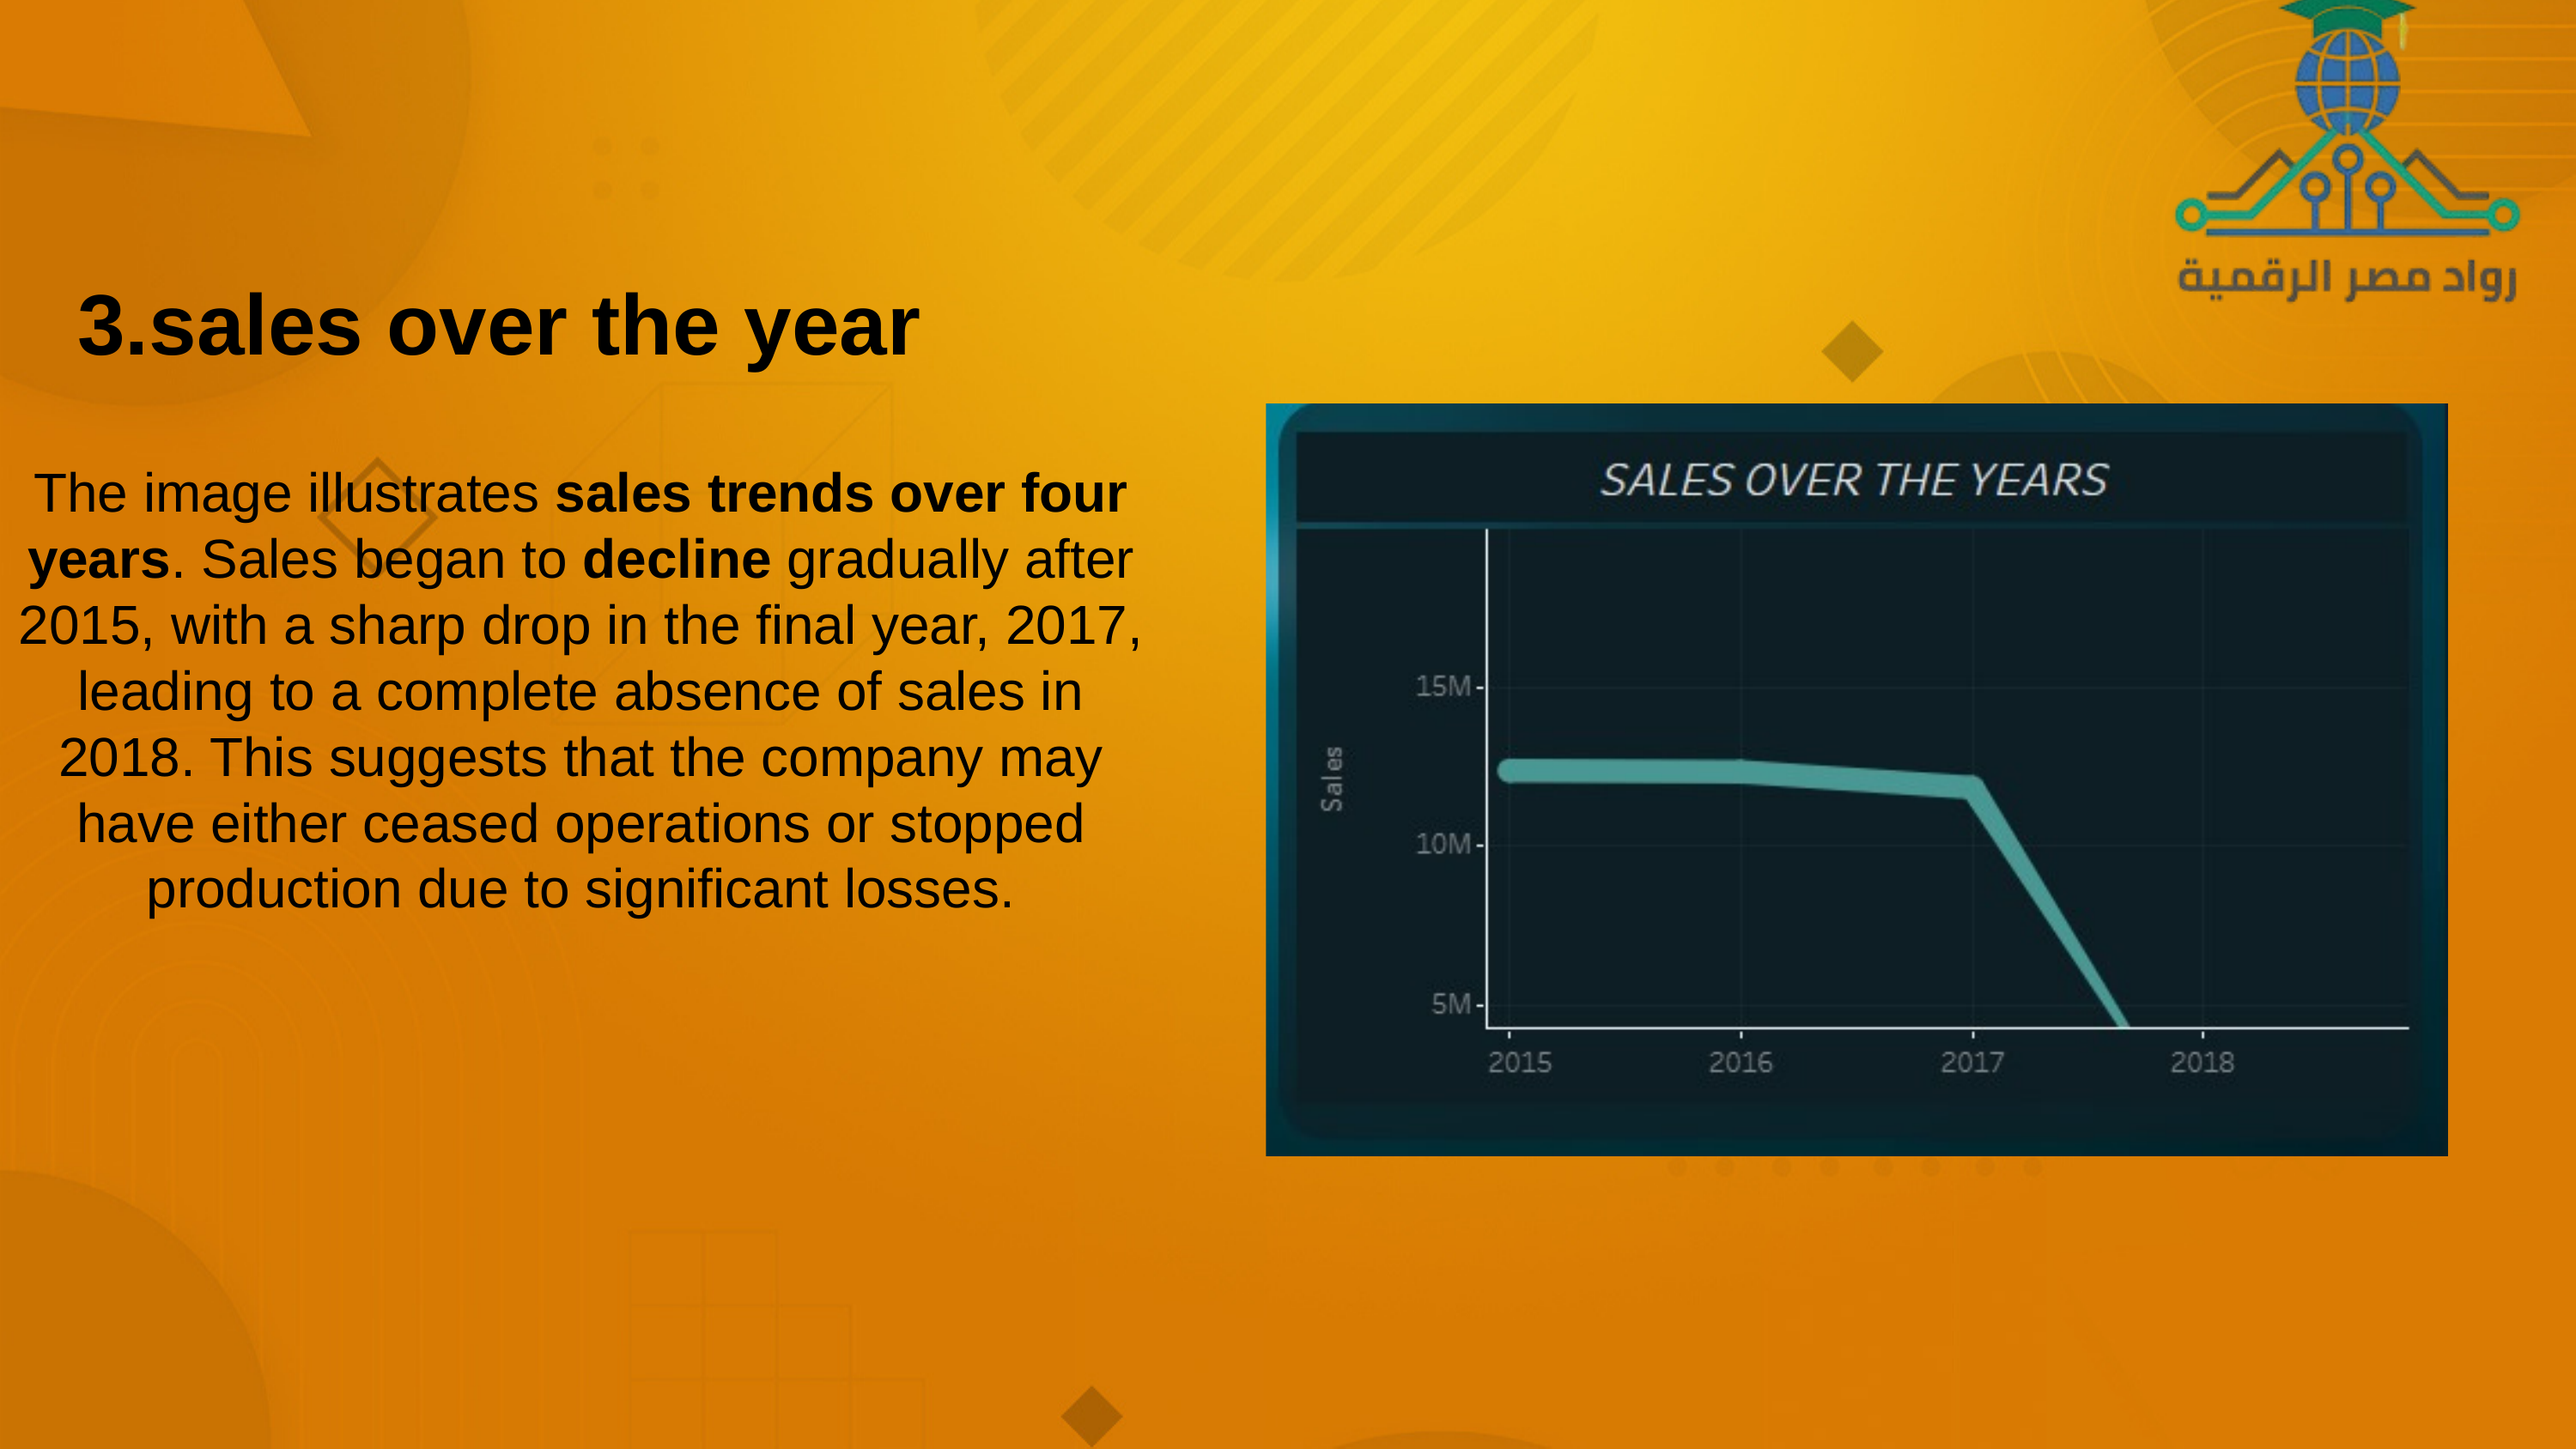

3.sales over the year

The image illustrates sales trends over four years. Sales began to decline gradually after 2015, with a sharp drop in the final year, 2017, leading to a complete absence of sales in 2018. This suggests that the company may have either ceased operations or stopped production due to significant losses.